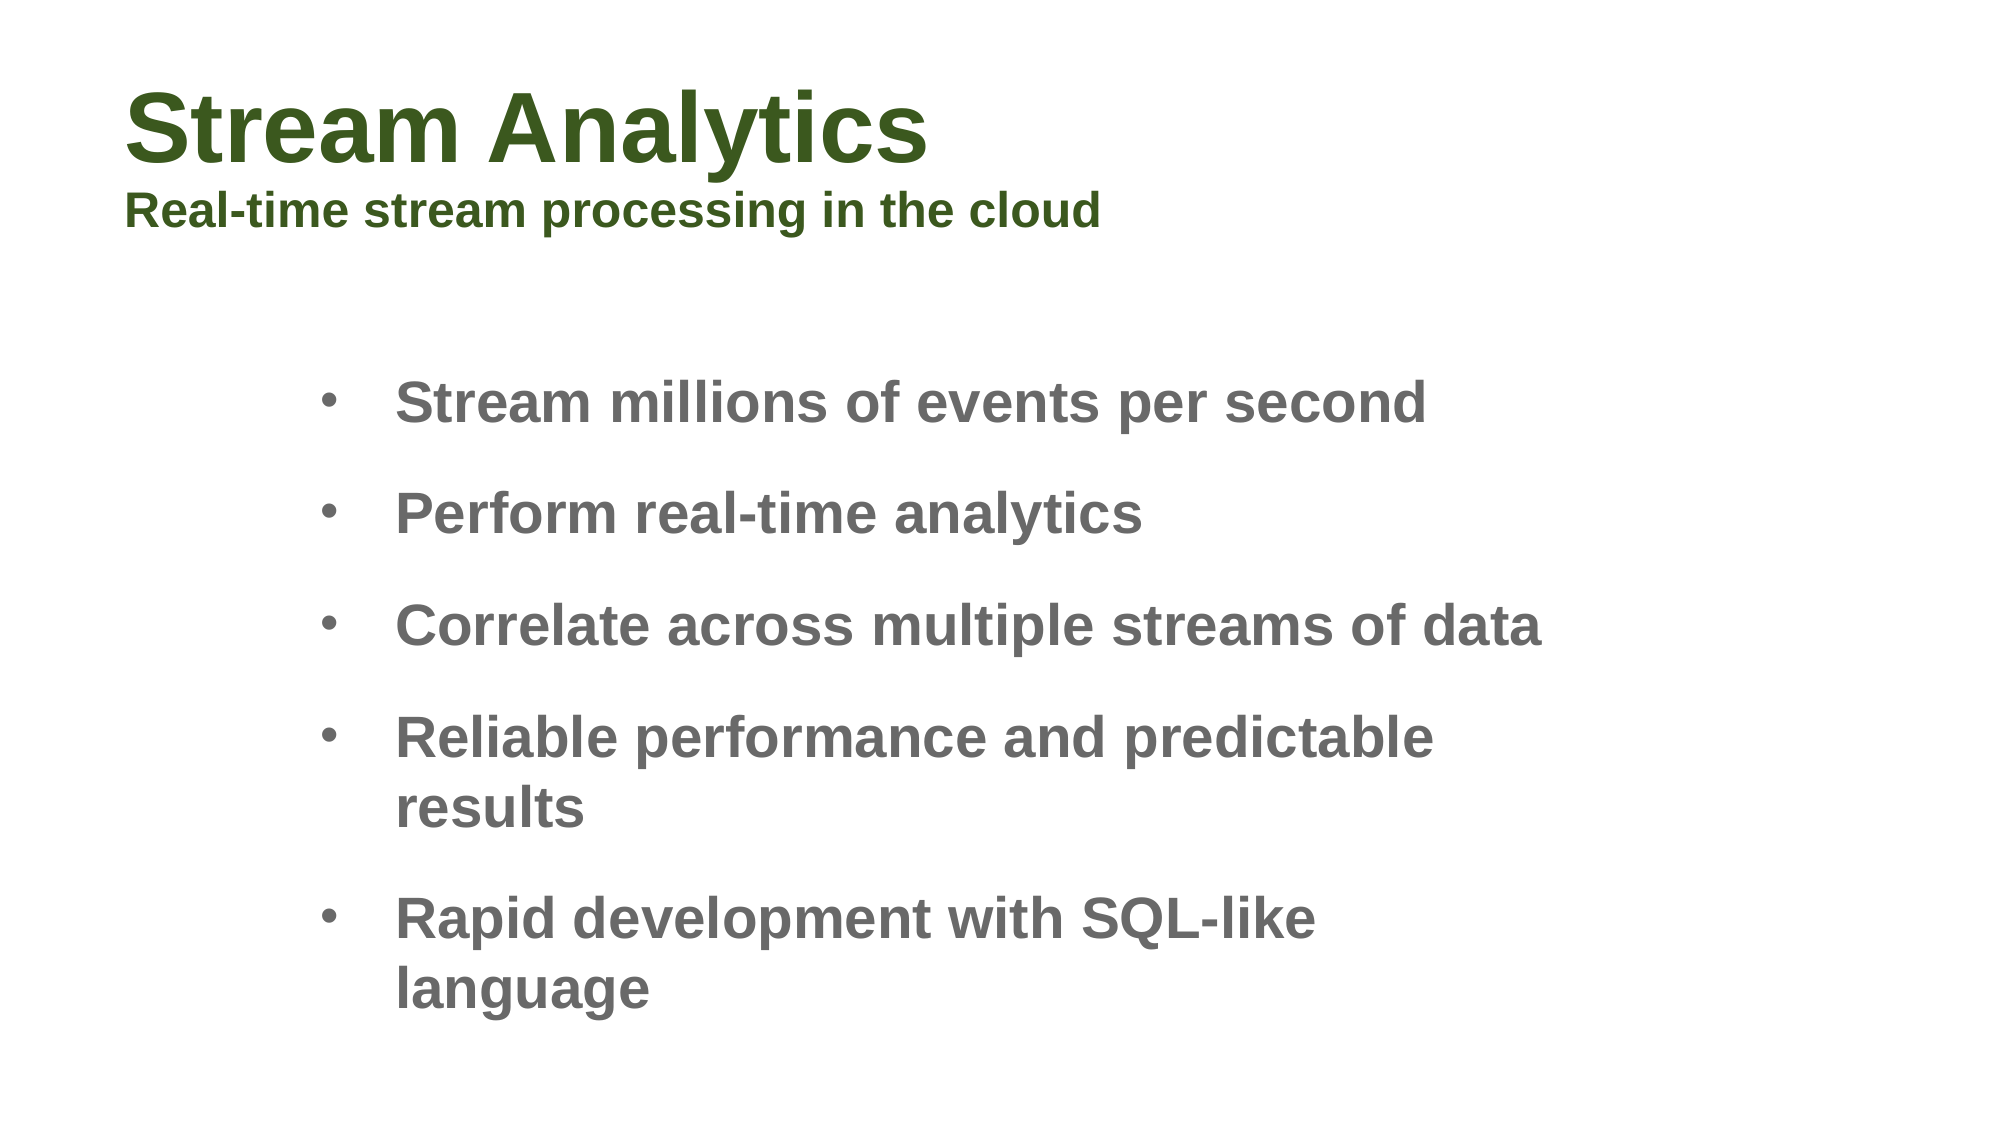

# Stream Analytics Real-time stream processing in the cloud
Stream millions of events per second
Perform real-time analytics
Correlate across multiple streams of data
Reliable performance and predictable results
Rapid development with SQL-like language